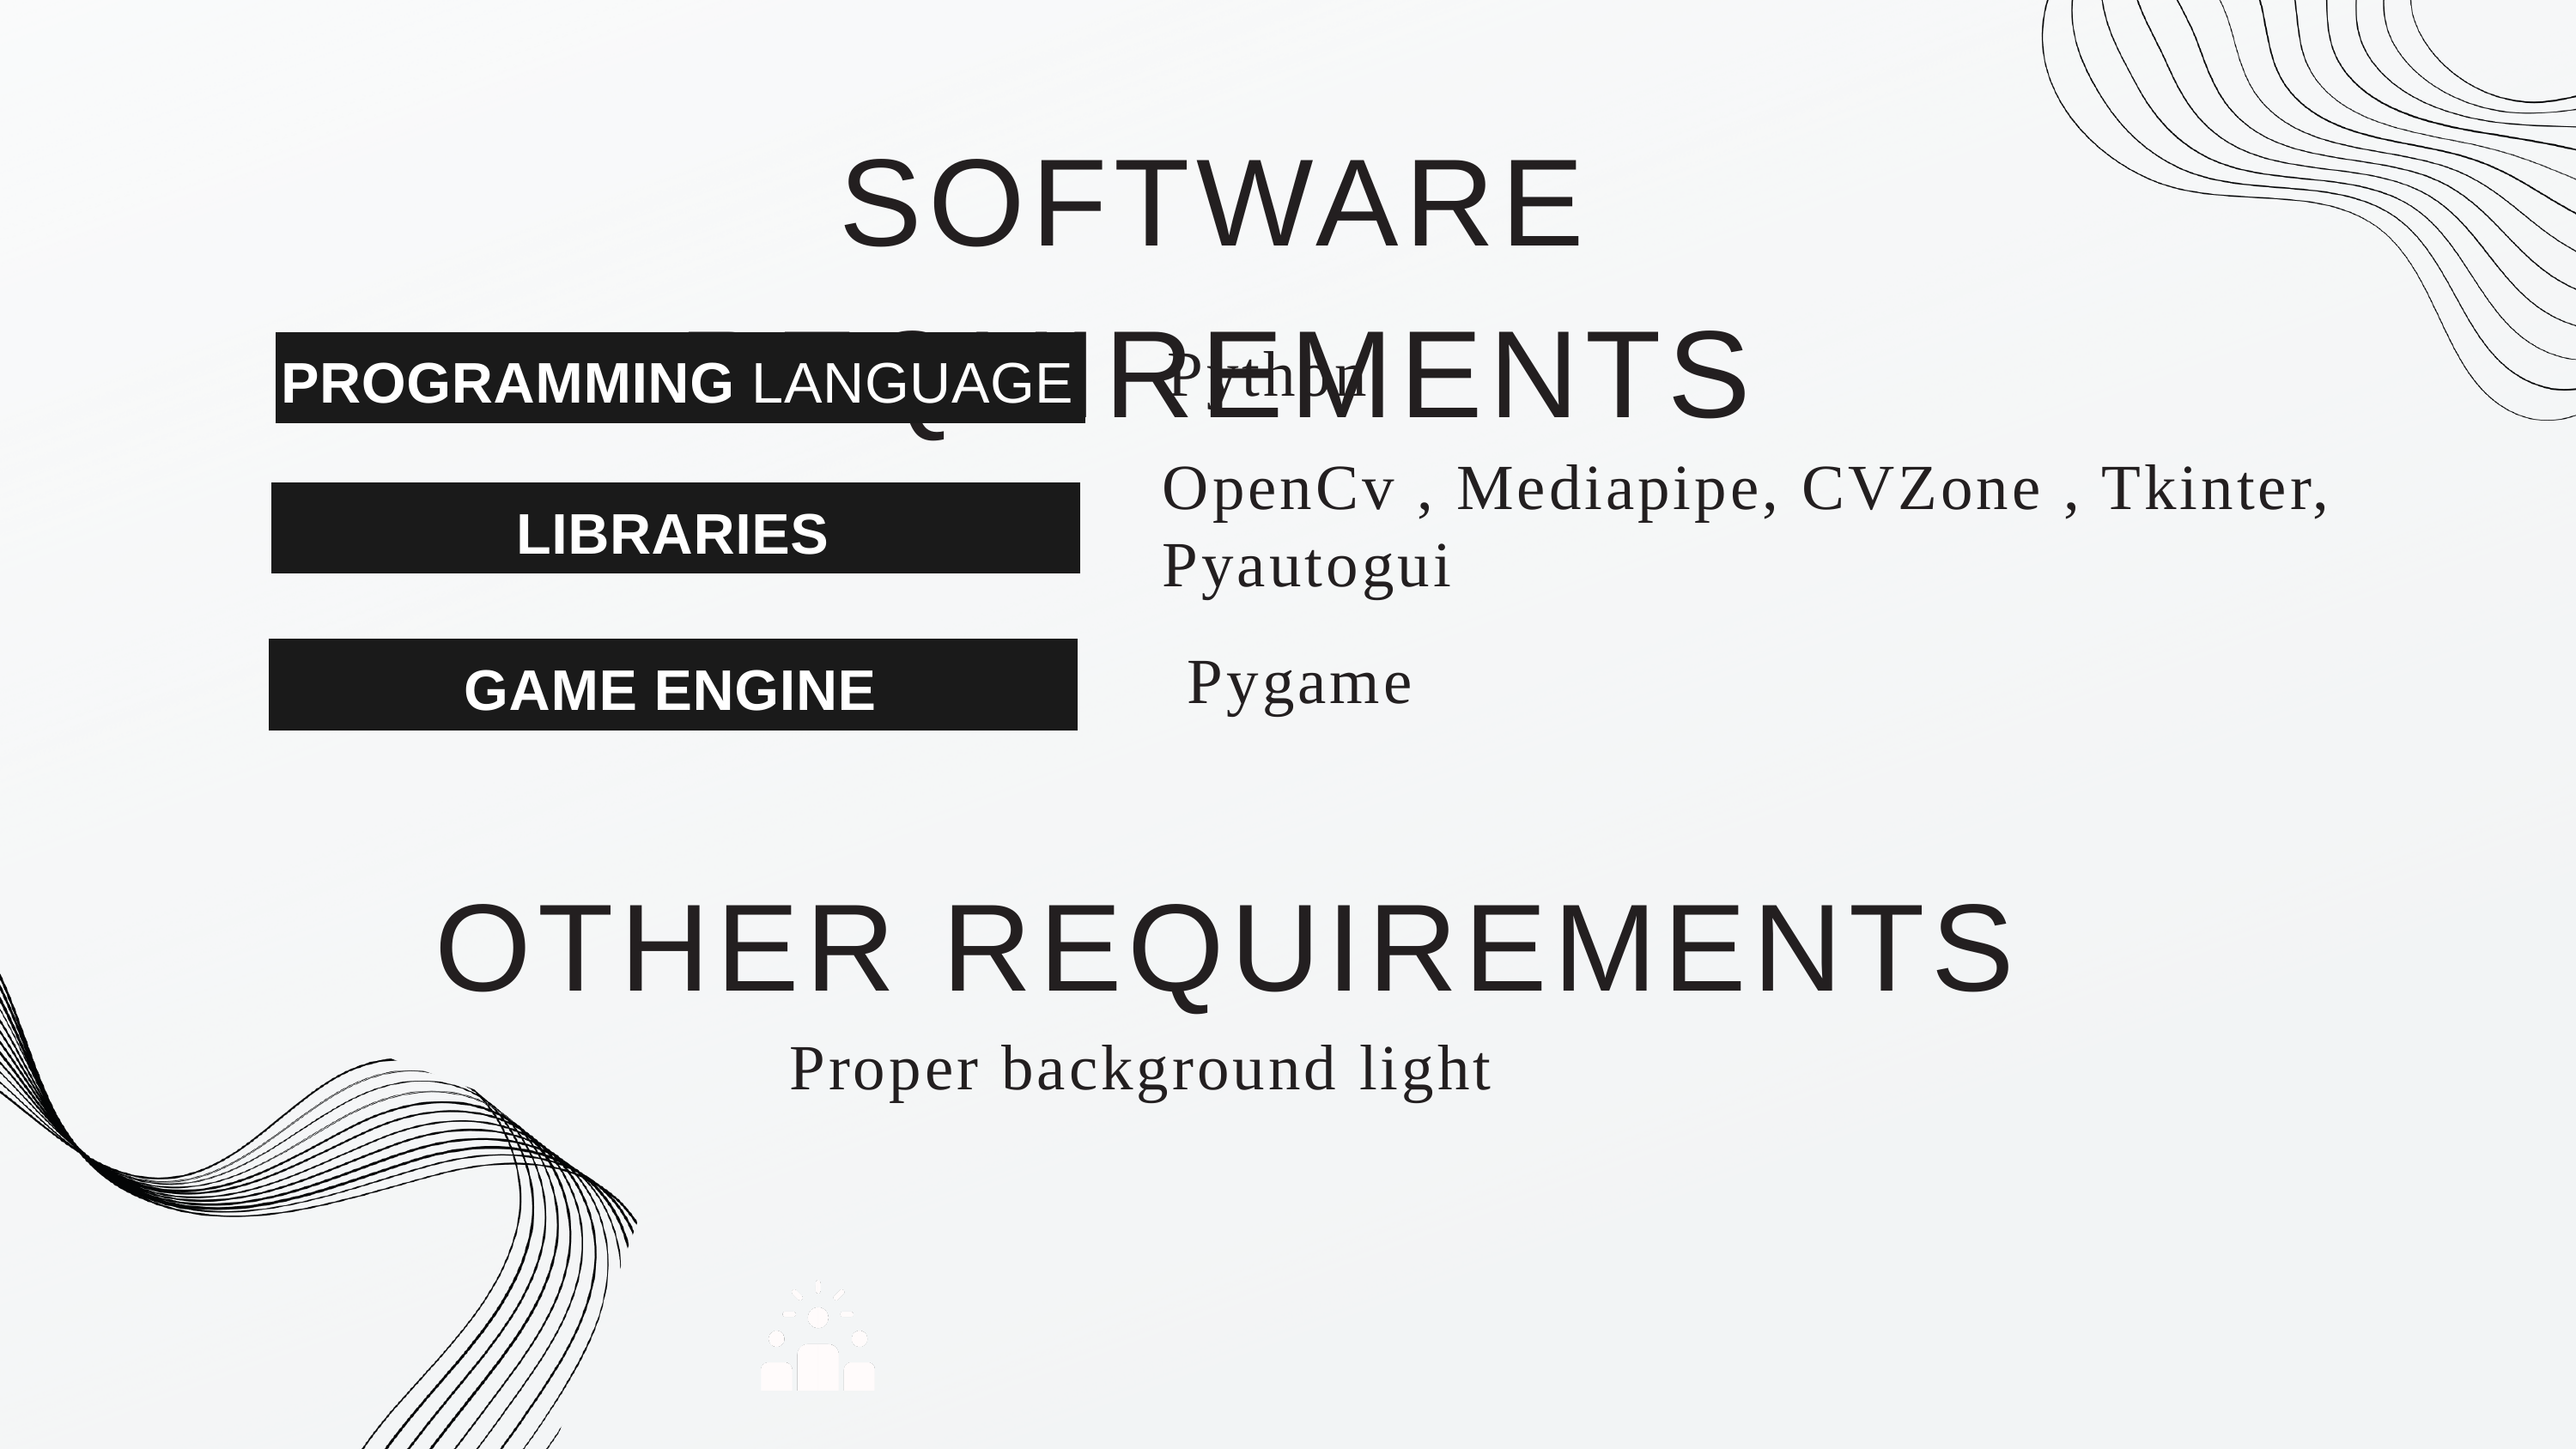

SOFTWARE REQUIREMENTS

PROGRAMMING LANGUAGE
Python
OpenCv , Mediapipe, CVZone , Tkinter, Pyautogui

LIBRARIES

GAME ENGINE
Pygame
OTHER REQUIREMENTS

Proper background light